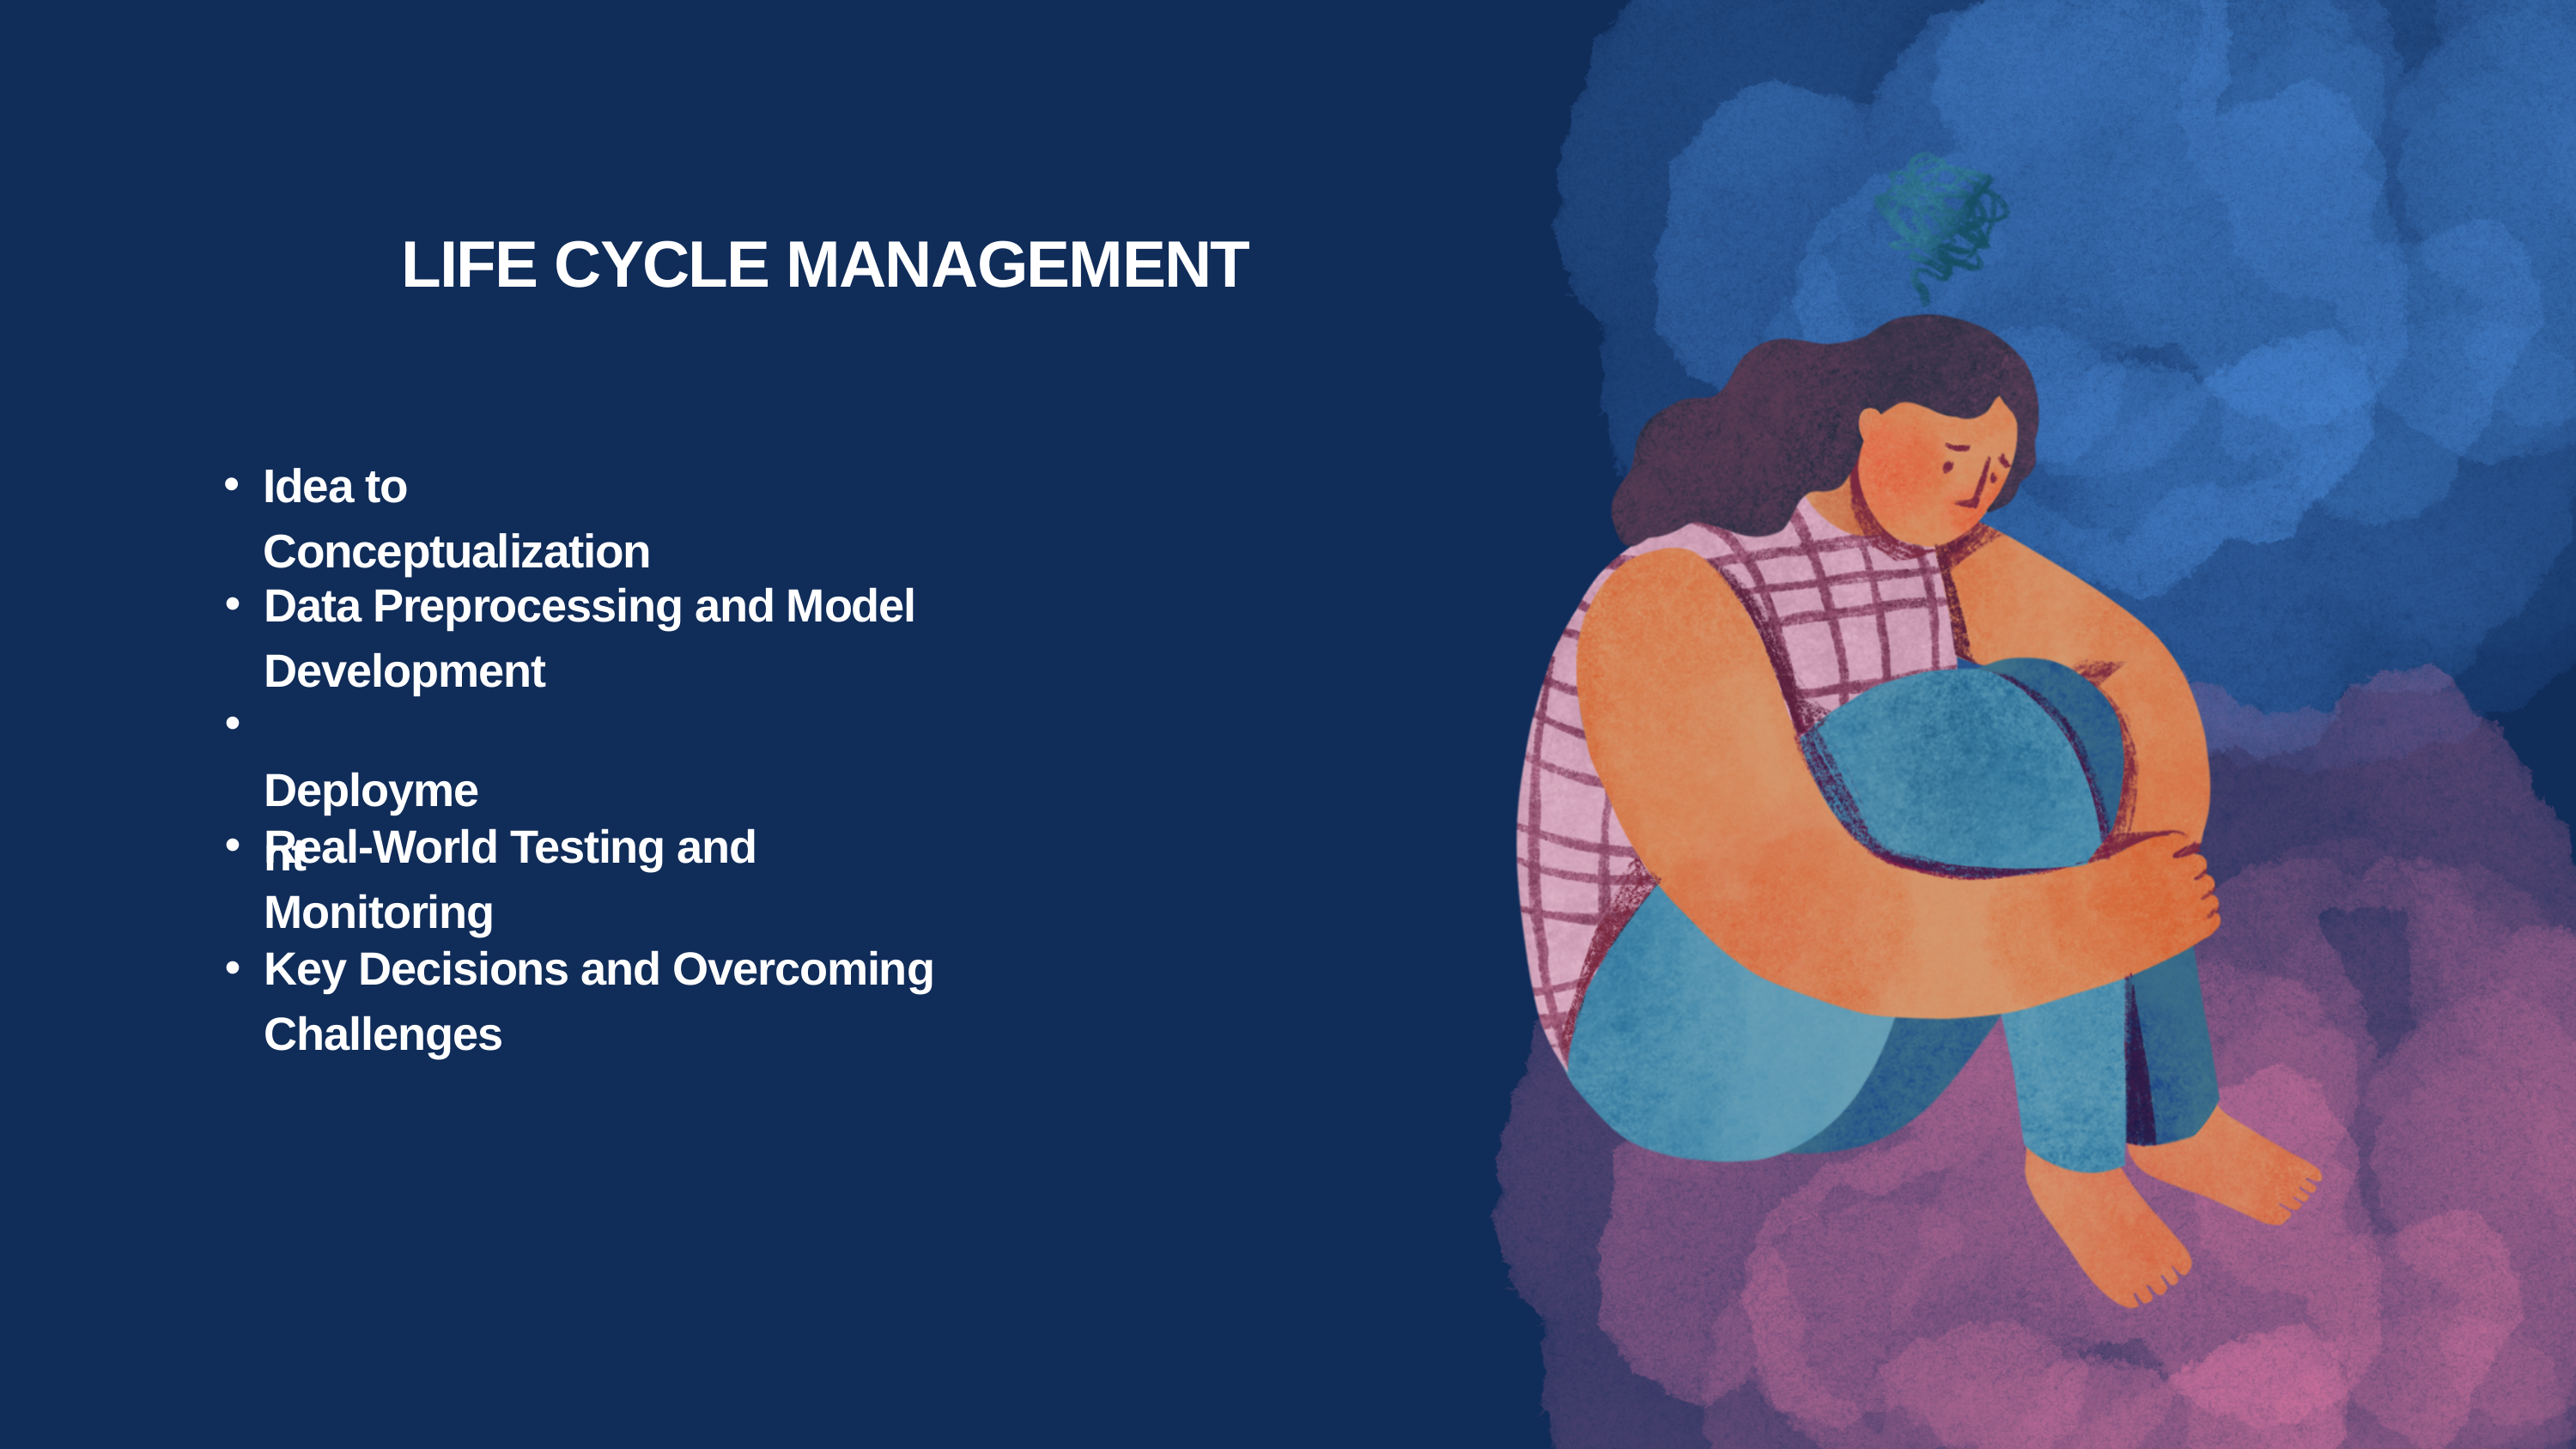

LIFE CYCLE MANAGEMENT
Idea to Conceptualization
Data Preprocessing and Model Development

 Deployment
Real-World Testing and Monitoring
Key Decisions and Overcoming Challenges